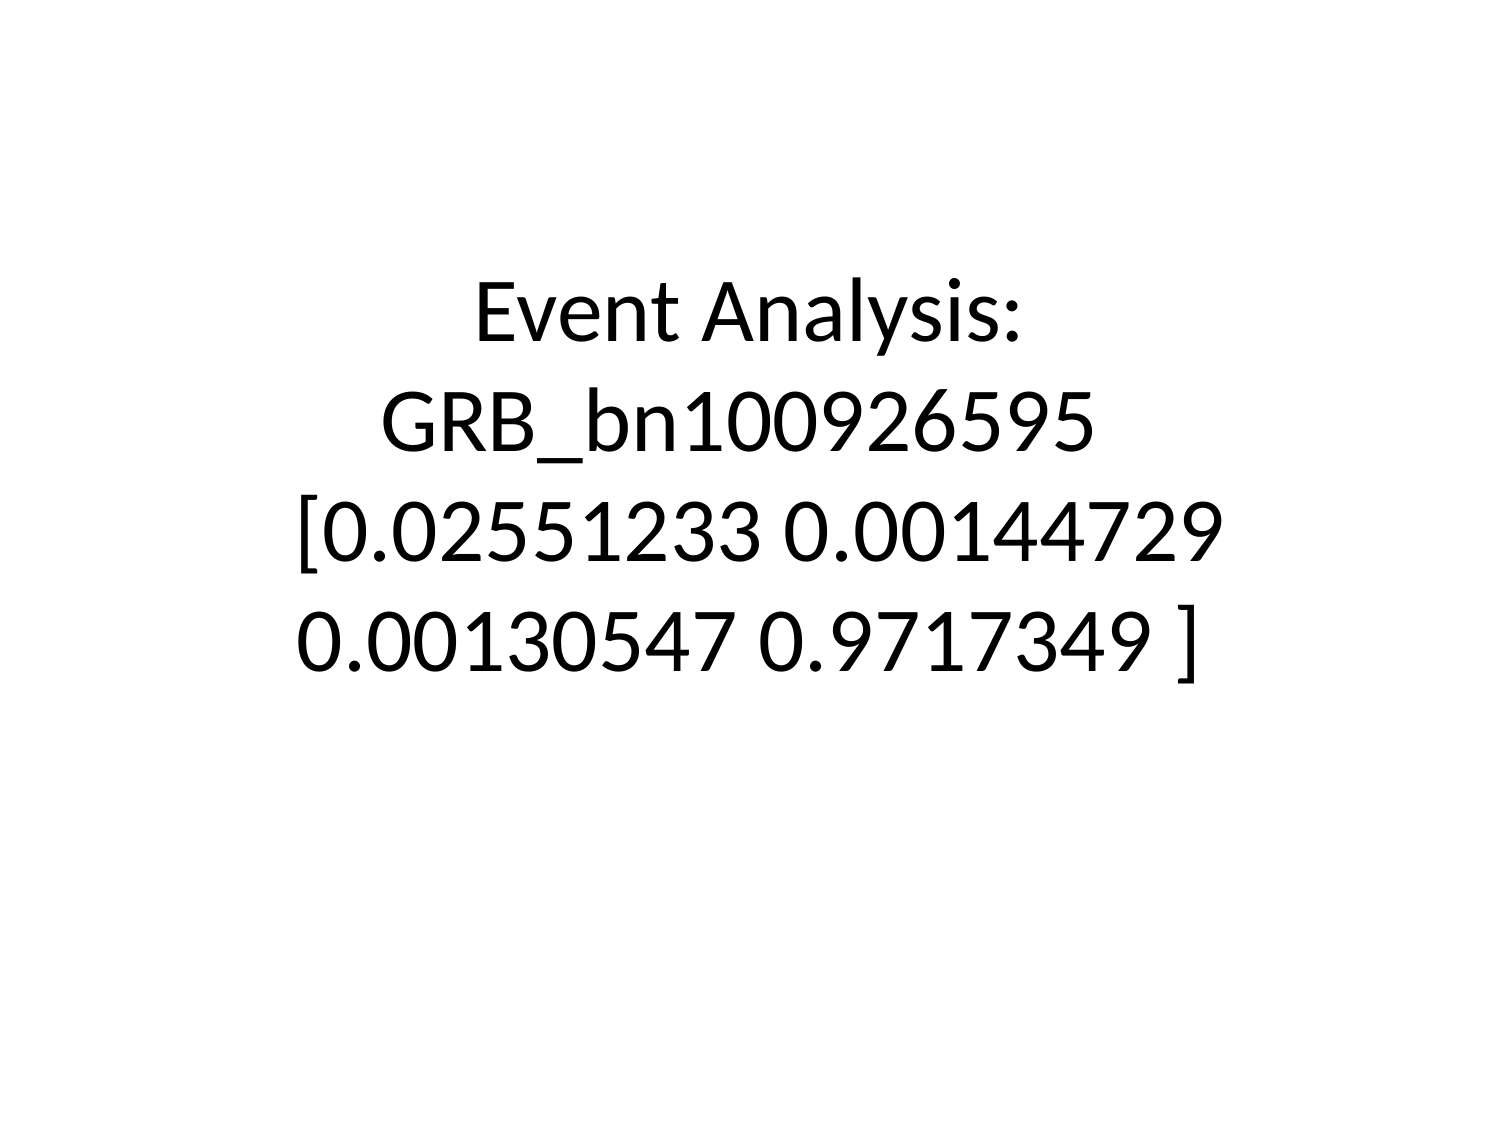

# Event Analysis: GRB_bn100926595
 [0.02551233 0.00144729 0.00130547 0.9717349 ]